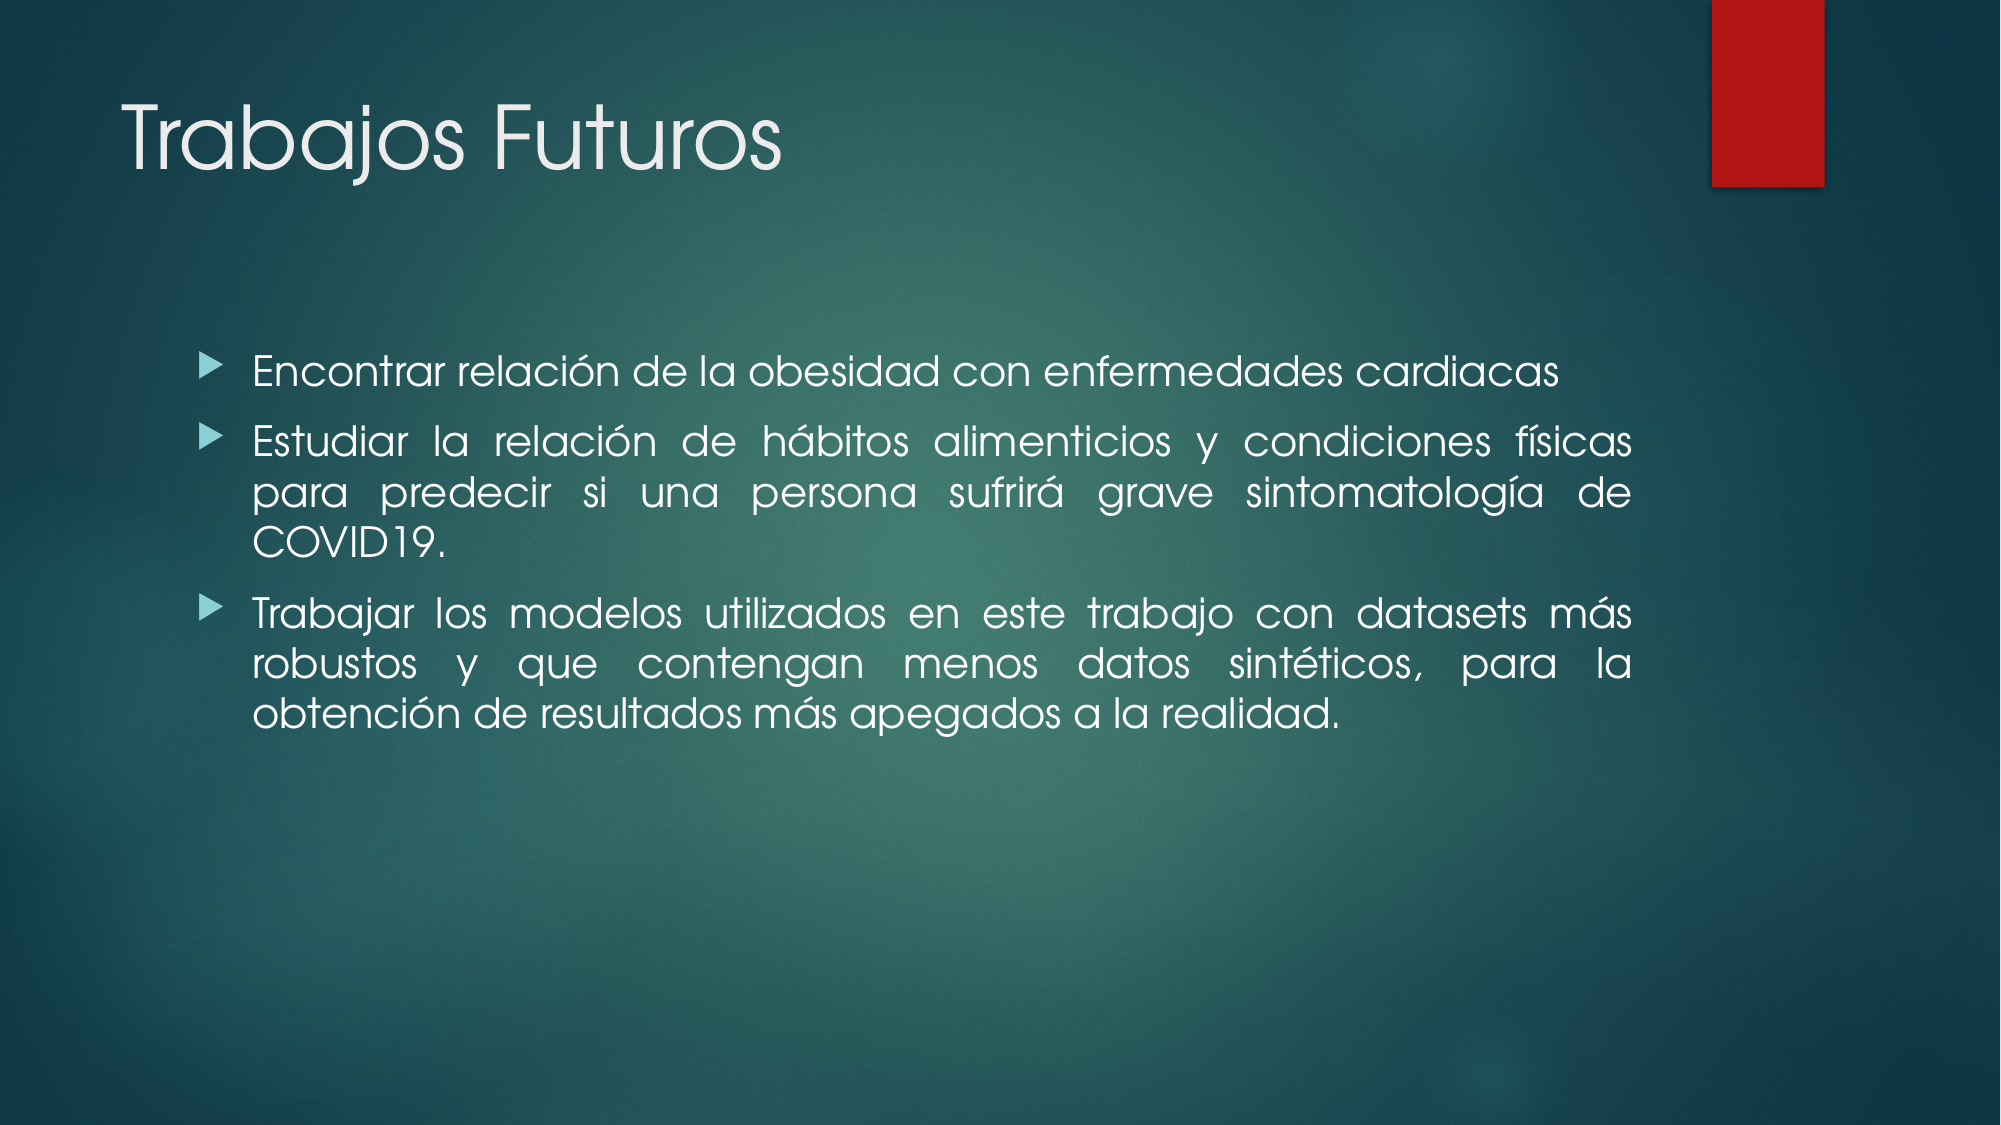

# Trabajos Futuros
Encontrar relación de la obesidad con enfermedades cardiacas
Estudiar la relación de hábitos alimenticios y condiciones físicas para predecir si una persona sufrirá grave sintomatología de COVID19.
Trabajar los modelos utilizados en este trabajo con datasets más robustos y que contengan menos datos sintéticos, para la obtención de resultados más apegados a la realidad.